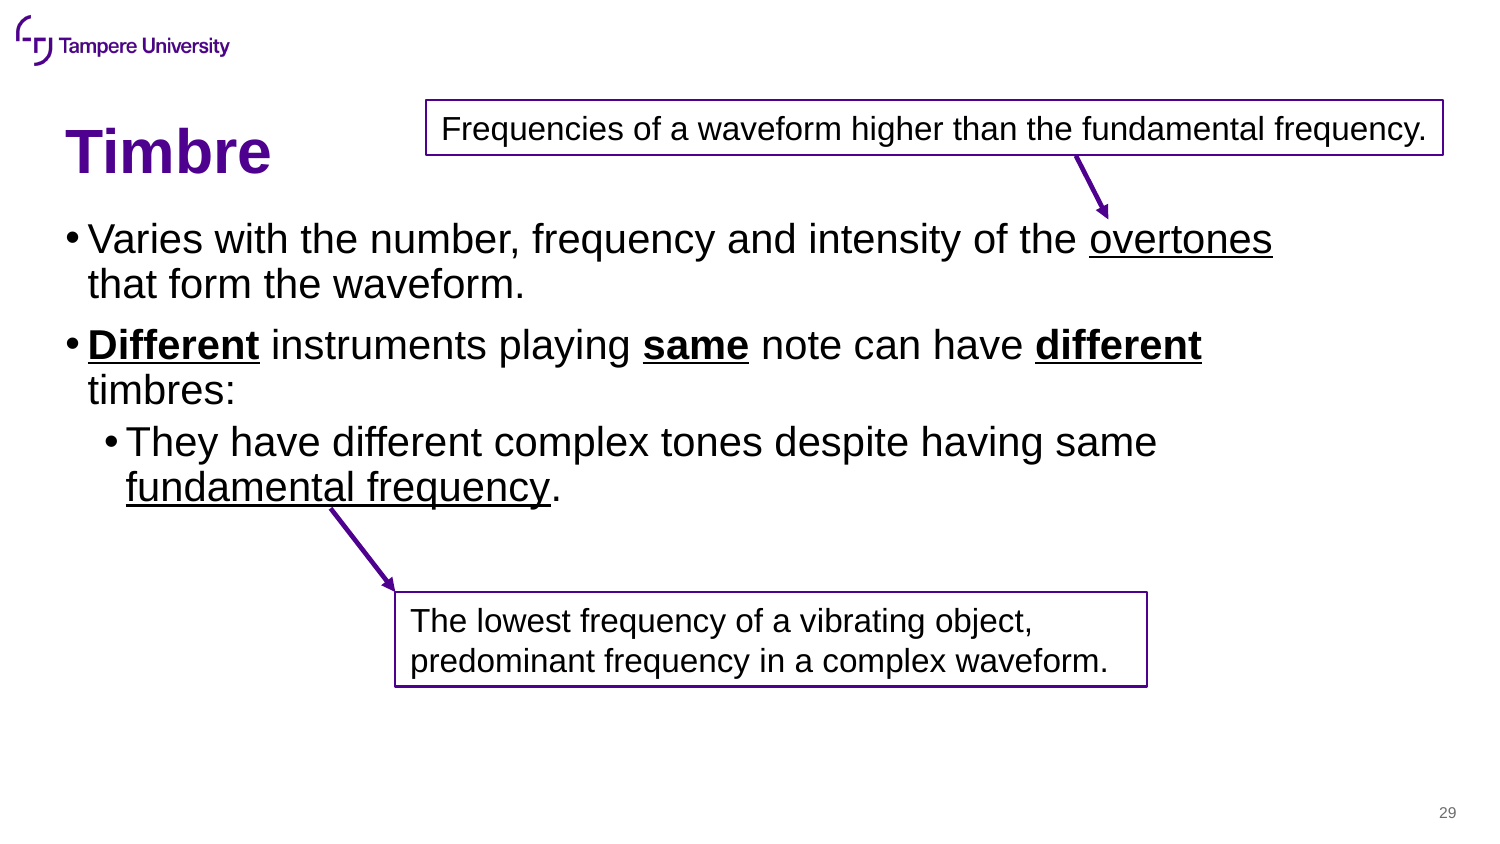

Frequencies of a waveform higher than the fundamental frequency.
# Timbre
Varies with the number, frequency and intensity of the overtones that form the waveform.
Different instruments playing same note can have different timbres:
They have different complex tones despite having same fundamental frequency.
The lowest frequency of a vibrating object, predominant frequency in a complex waveform.
29